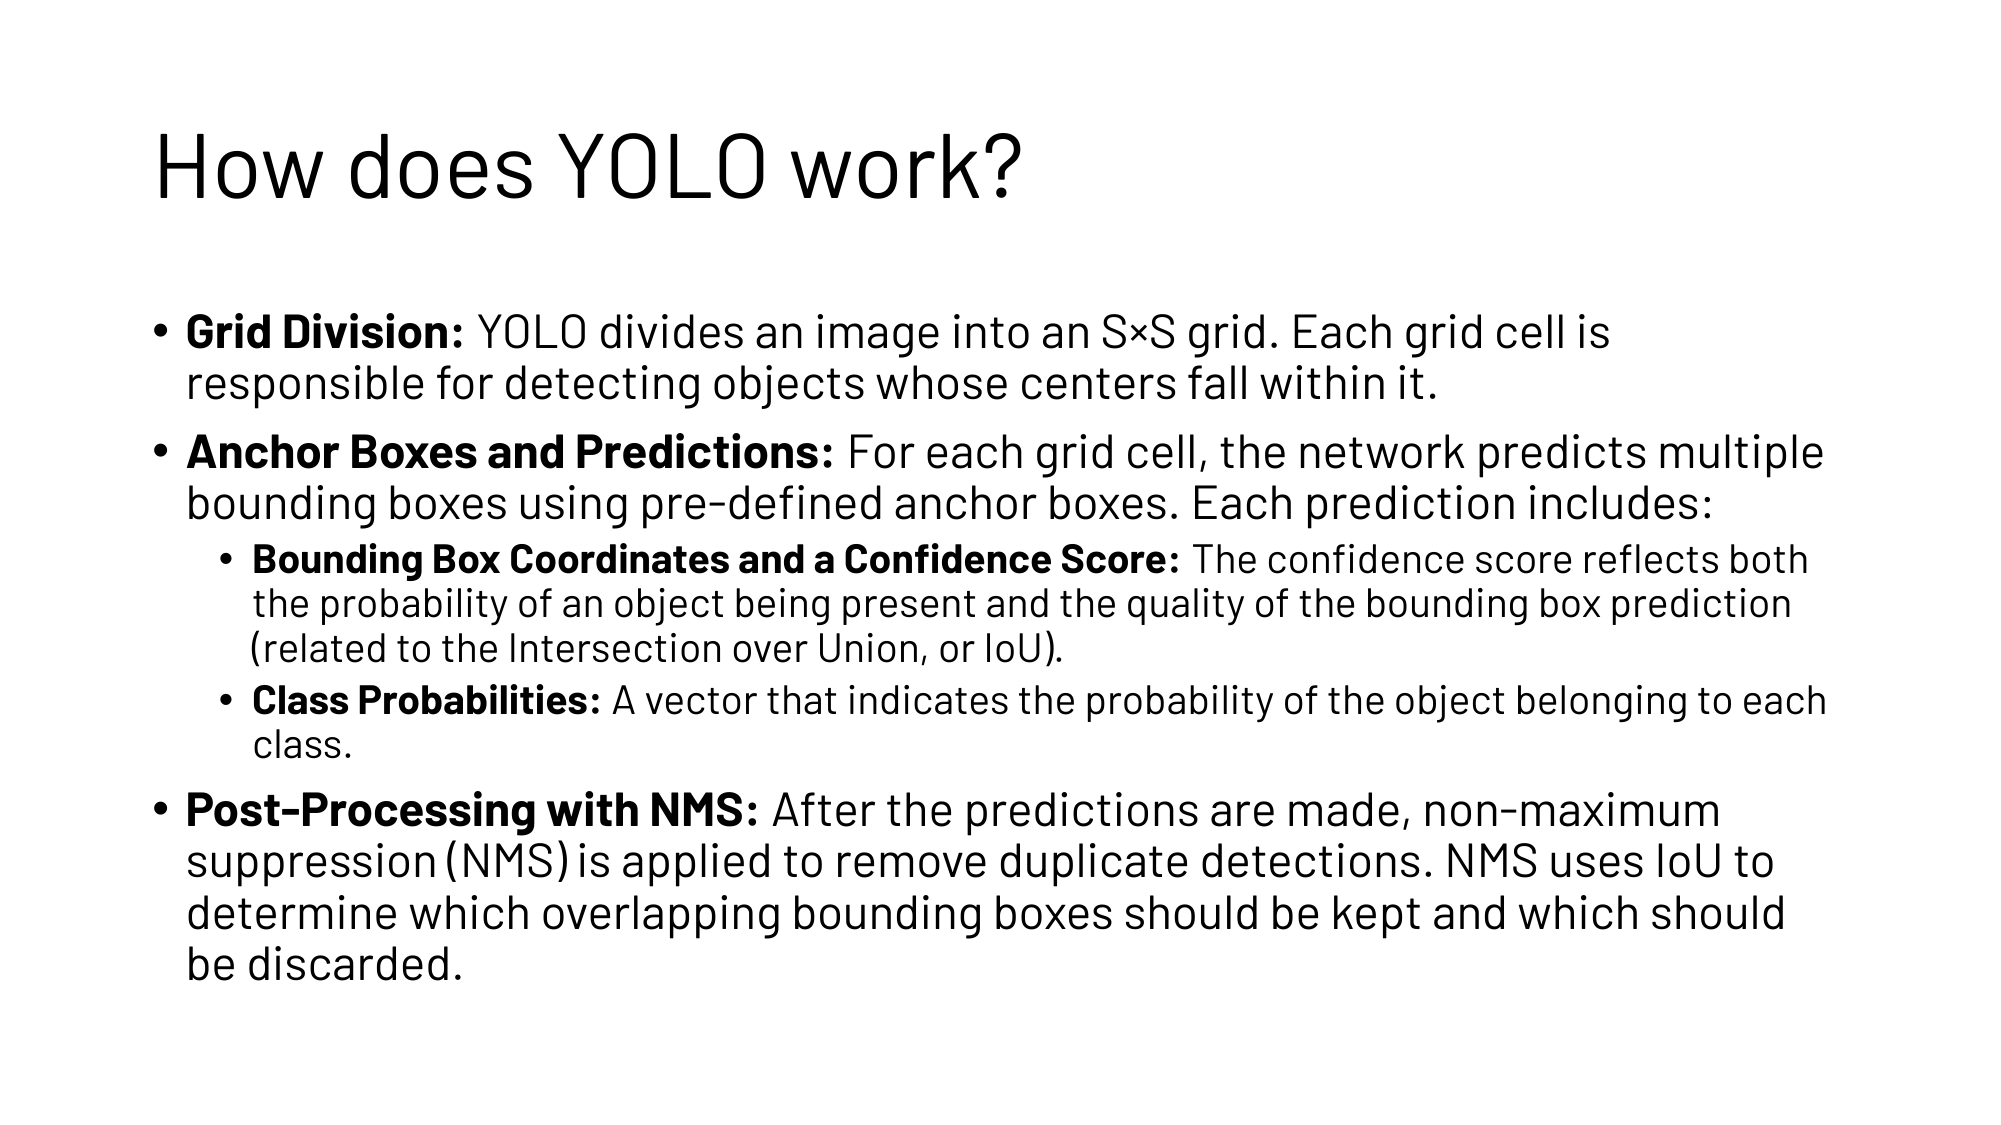

# How does YOLO work?
Grid Division: YOLO divides an image into an S×S grid. Each grid cell is responsible for detecting objects whose centers fall within it.
Anchor Boxes and Predictions: For each grid cell, the network predicts multiple bounding boxes using pre-defined anchor boxes. Each prediction includes:
Bounding Box Coordinates and a Confidence Score: The confidence score reflects both the probability of an object being present and the quality of the bounding box prediction (related to the Intersection over Union, or IoU).
Class Probabilities: A vector that indicates the probability of the object belonging to each class.
Post-Processing with NMS: After the predictions are made, non-maximum suppression (NMS) is applied to remove duplicate detections. NMS uses IoU to determine which overlapping bounding boxes should be kept and which should be discarded.